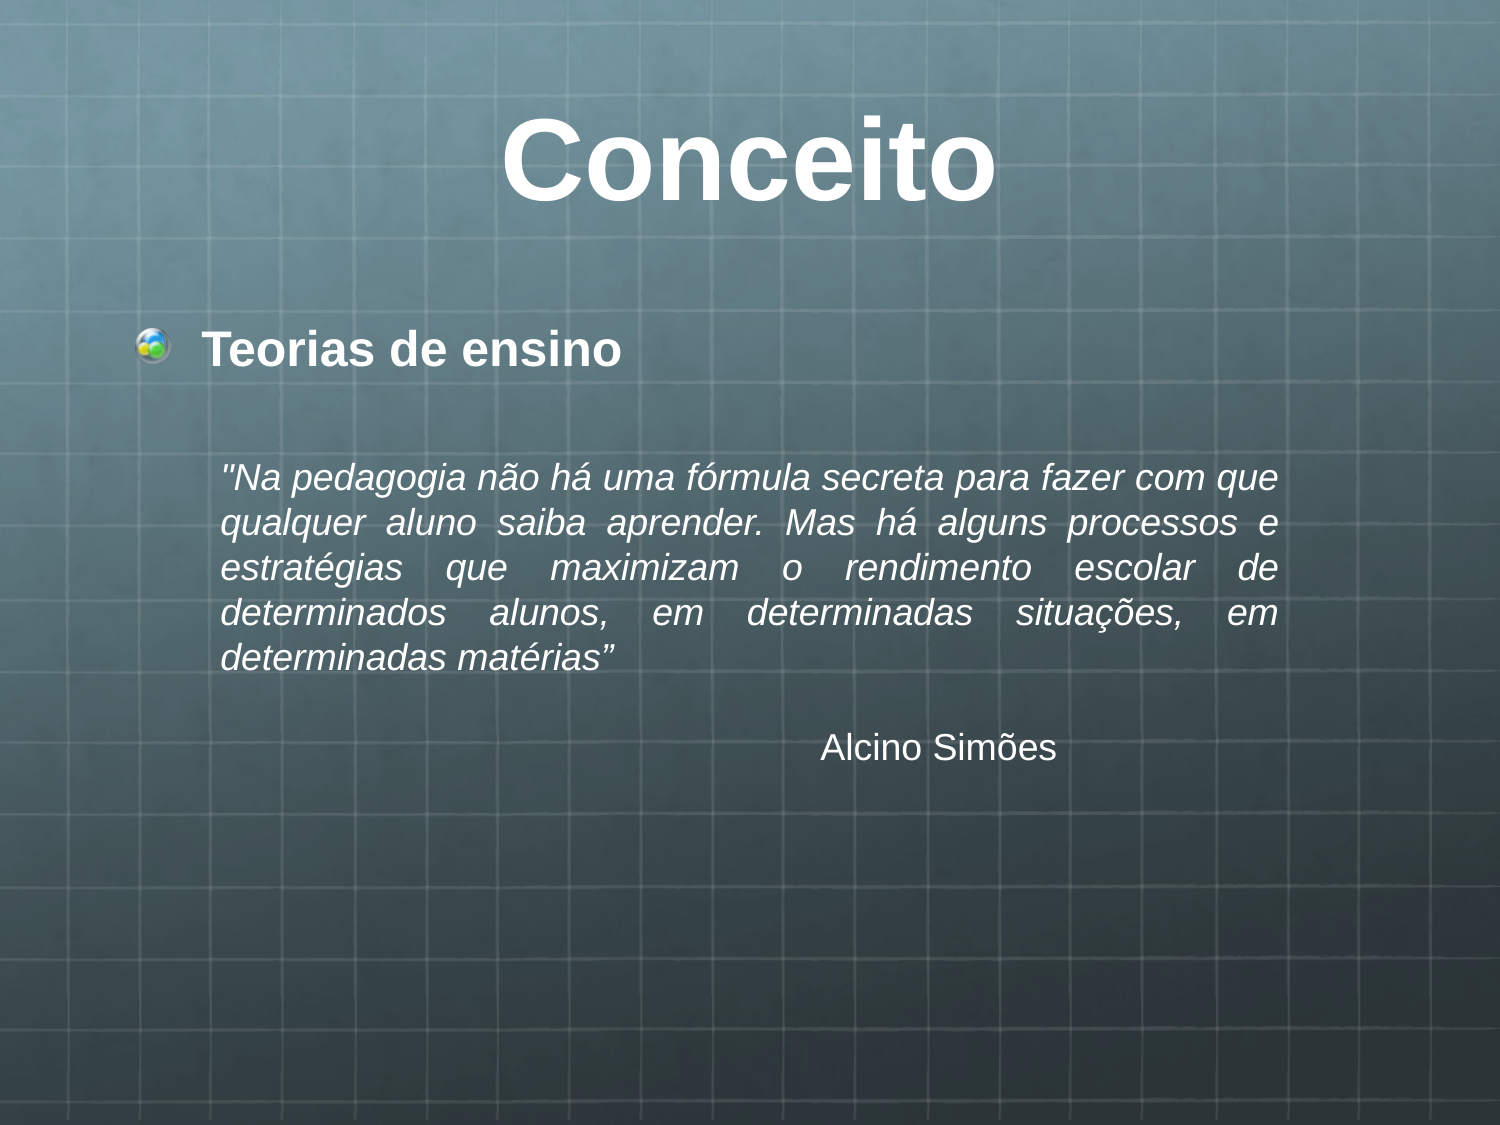

# Conceito
Teorias de ensino
"Na pedagogia não há uma fórmula secreta para fazer com que qualquer aluno saiba aprender. Mas há alguns processos e estratégias que maximizam o rendimento escolar de determinados alunos, em determinadas situações, em determinadas matérias”
											Alcino Simões
8